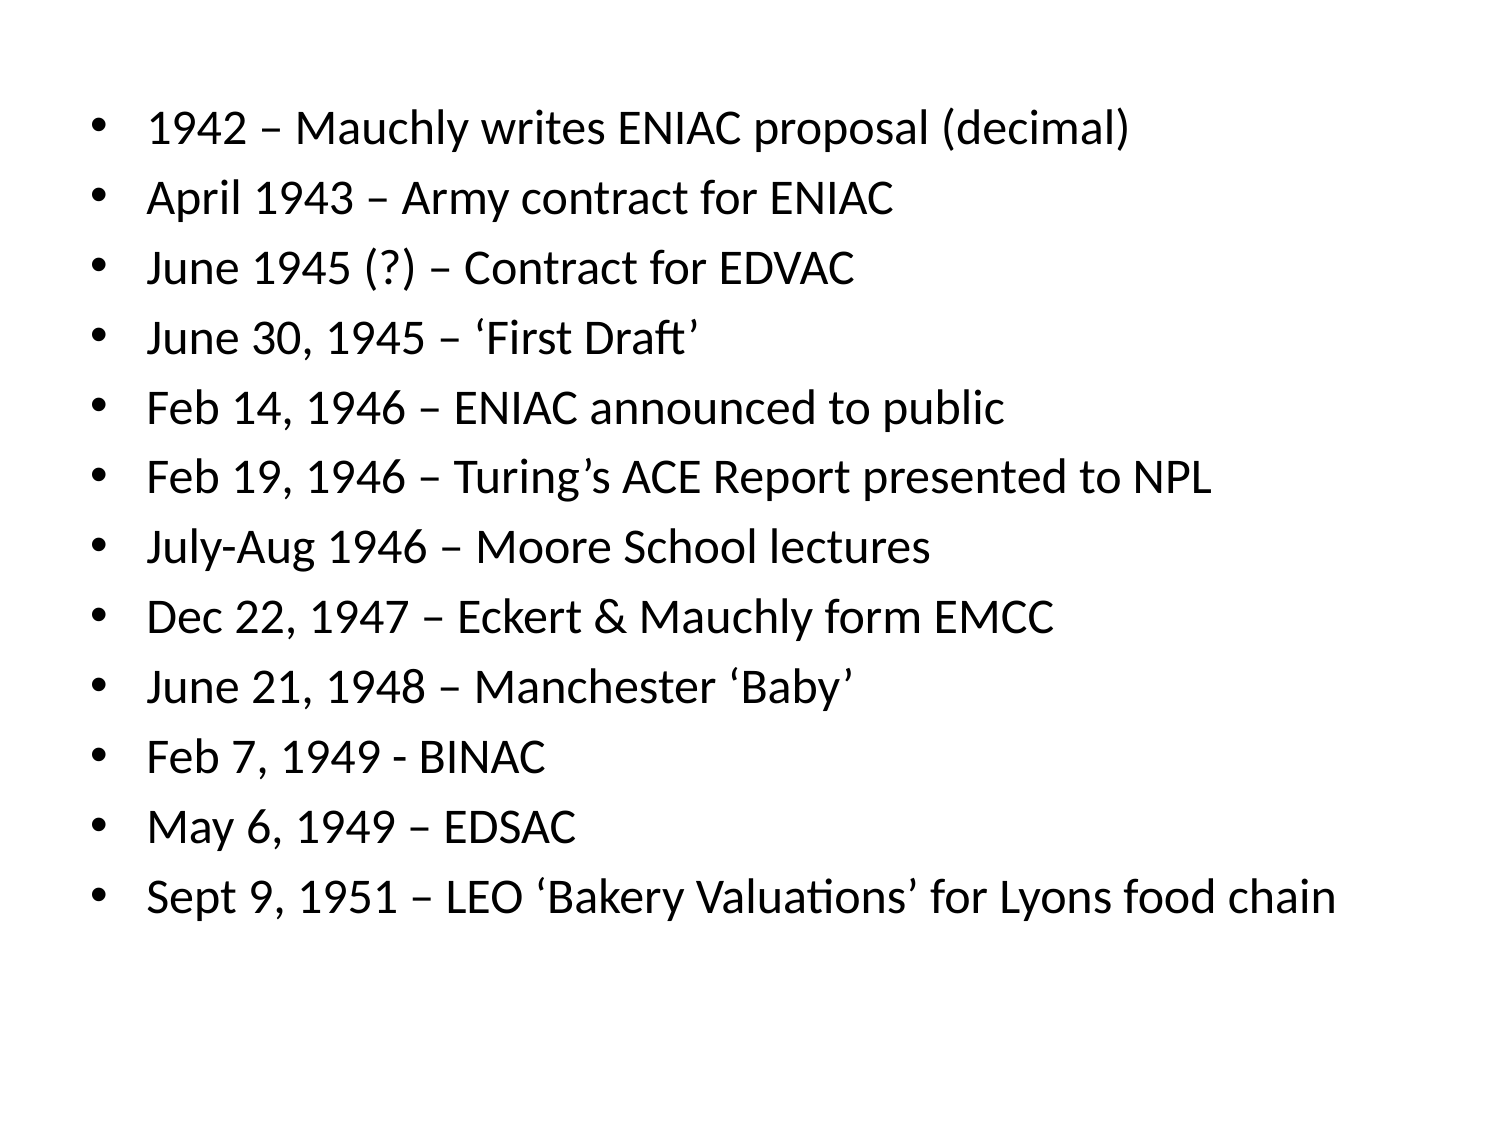

1942 – Mauchly writes ENIAC proposal (decimal)
April 1943 – Army contract for ENIAC
June 1945 (?) – Contract for EDVAC
June 30, 1945 – ‘First Draft’
Feb 14, 1946 – ENIAC announced to public
Feb 19, 1946 – Turing’s ACE Report presented to NPL
July-Aug 1946 – Moore School lectures
Dec 22, 1947 – Eckert & Mauchly form EMCC
June 21, 1948 – Manchester ‘Baby’
Feb 7, 1949 - BINAC
May 6, 1949 – EDSAC
Sept 9, 1951 – LEO ‘Bakery Valuations’ for Lyons food chain